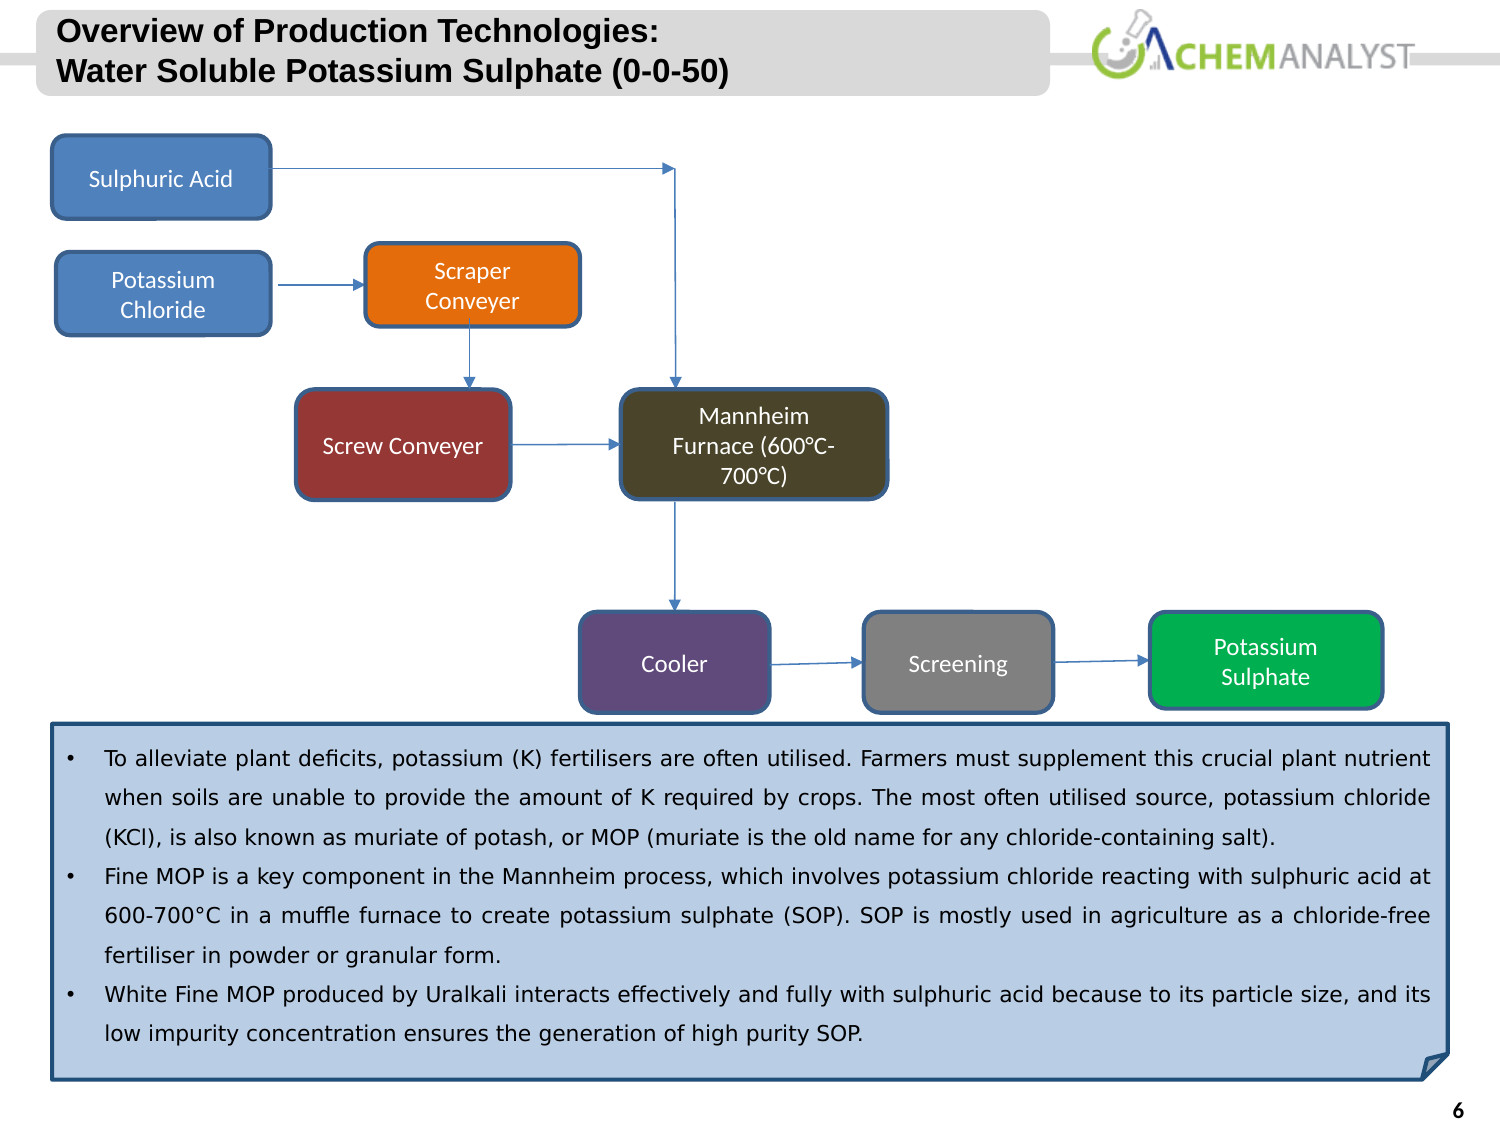

Overview of Production Technologies:
Water Soluble Potassium Sulphate (0-0-50)
Sulphuric Acid
Scraper Conveyer
Potassium Chloride
Screw Conveyer
Mannheim
Furnace (600°C-700°C)
Cooler
Screening
Potassium Sulphate
To alleviate plant deficits, potassium (K) fertilisers are often utilised. Farmers must supplement this crucial plant nutrient when soils are unable to provide the amount of K required by crops. The most often utilised source, potassium chloride (KCl), is also known as muriate of potash, or MOP (muriate is the old name for any chloride-containing salt).
Fine MOP is a key component in the Mannheim process, which involves potassium chloride reacting with sulphuric acid at 600-700°C in a muffle furnace to create potassium sulphate (SOP). SOP is mostly used in agriculture as a chloride-free fertiliser in powder or granular form.
White Fine MOP produced by Uralkali interacts effectively and fully with sulphuric acid because to its particle size, and its low impurity concentration ensures the generation of high purity SOP.
10
© ChemAnalyst
6